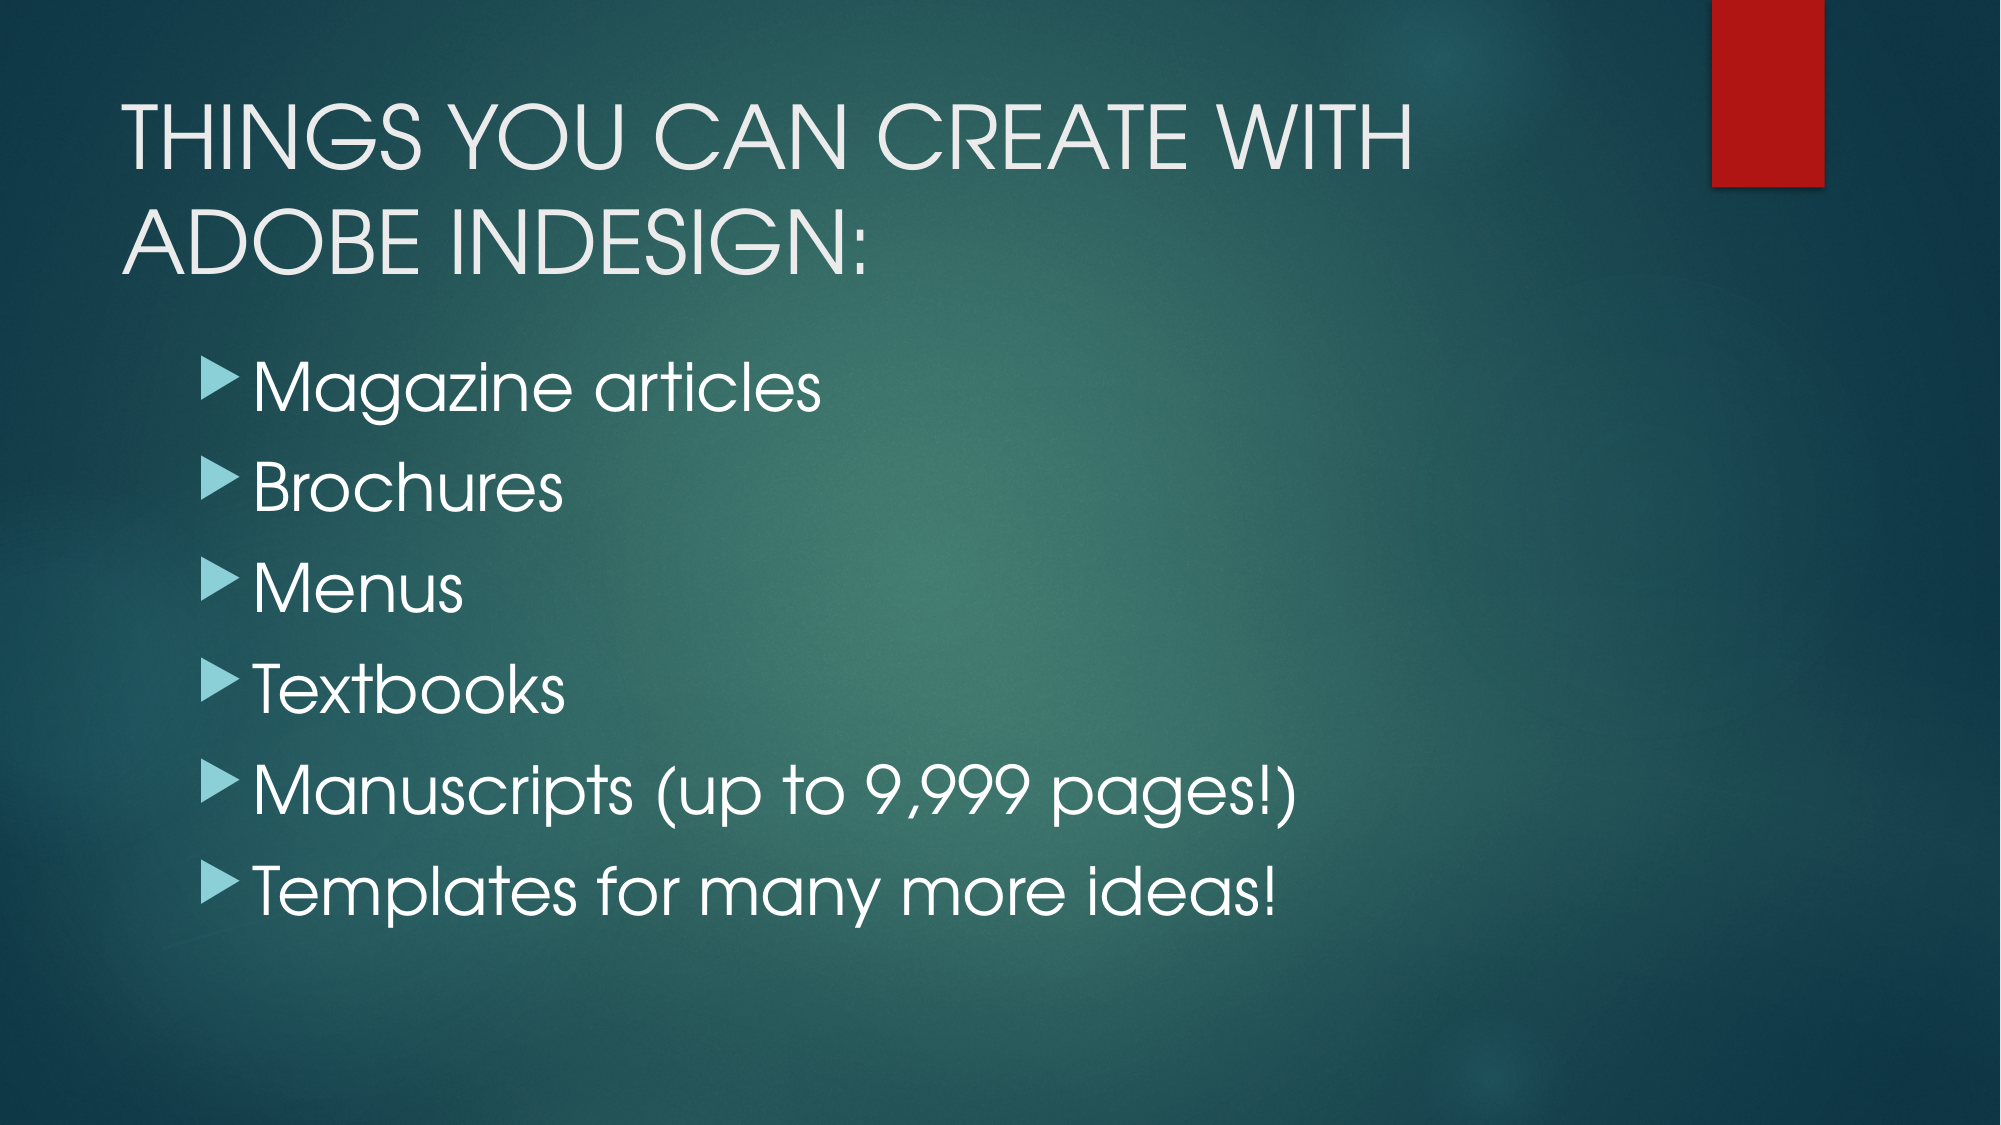

# THINGS YOU CAN CREATE WITH ADOBE INDESIGN:
Magazine articles
Brochures
Menus
Textbooks
Manuscripts (up to 9,999 pages!)
Templates for many more ideas!